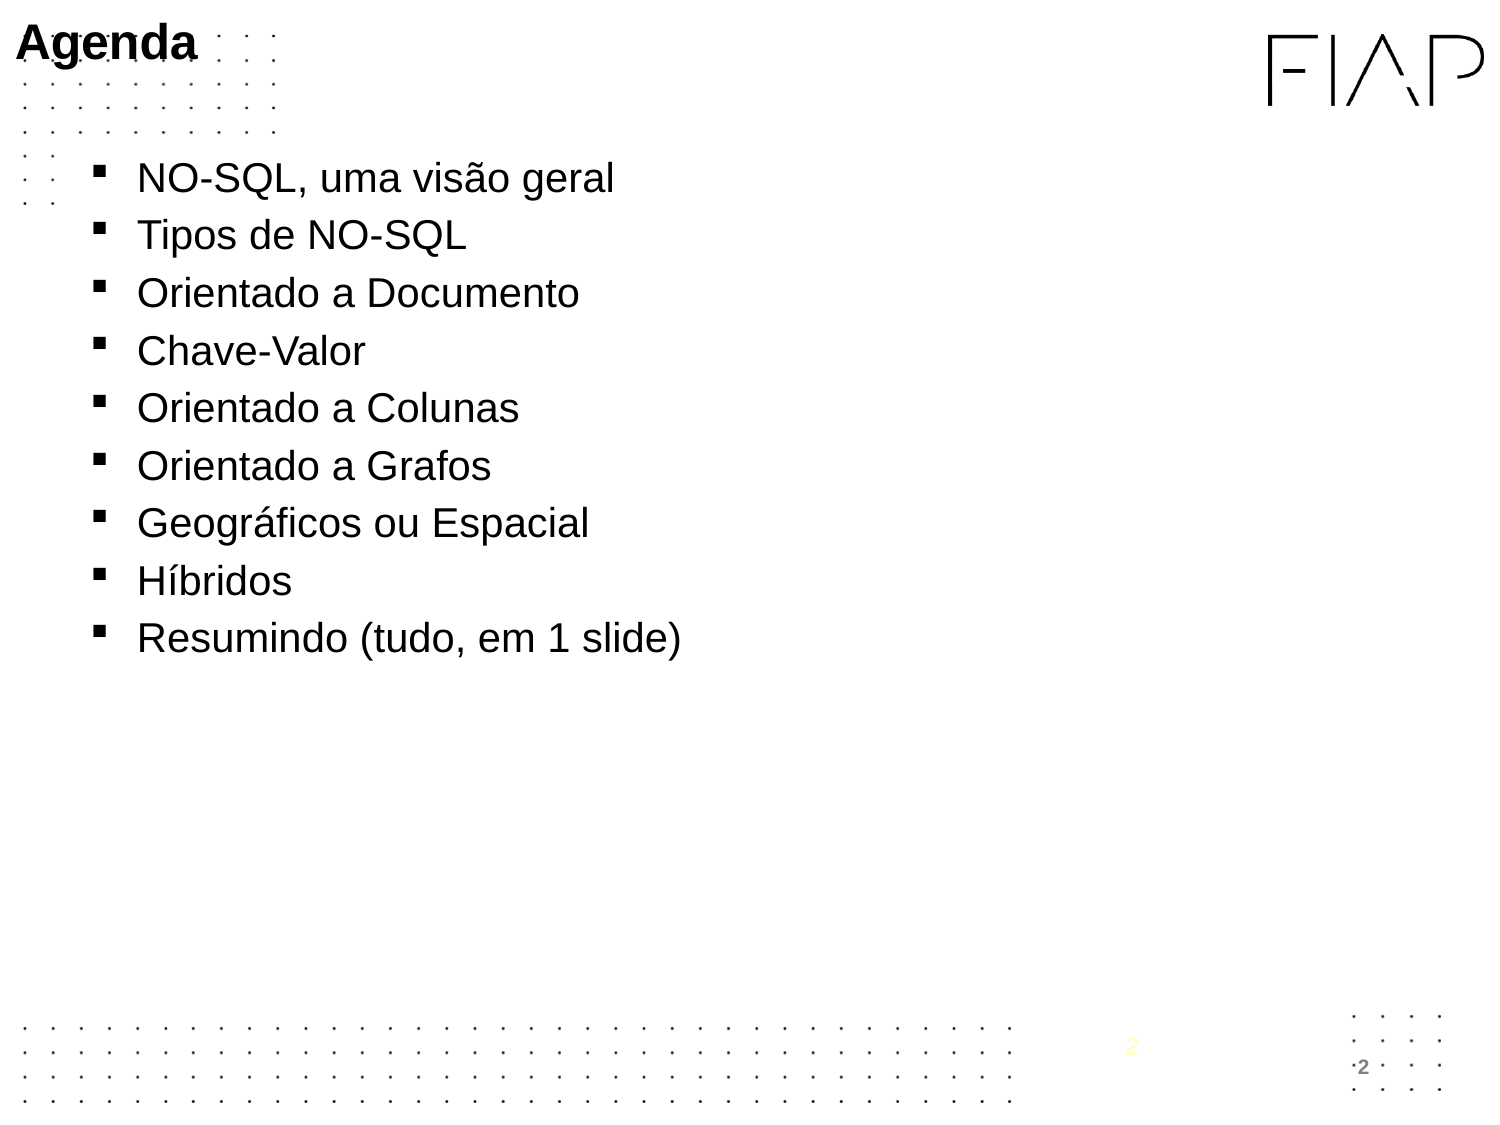

Agenda
NO-SQL, uma visão geral
Tipos de NO-SQL
Orientado a Documento
Chave-Valor
Orientado a Colunas
Orientado a Grafos
Geográficos ou Espacial
Híbridos
Resumindo (tudo, em 1 slide)